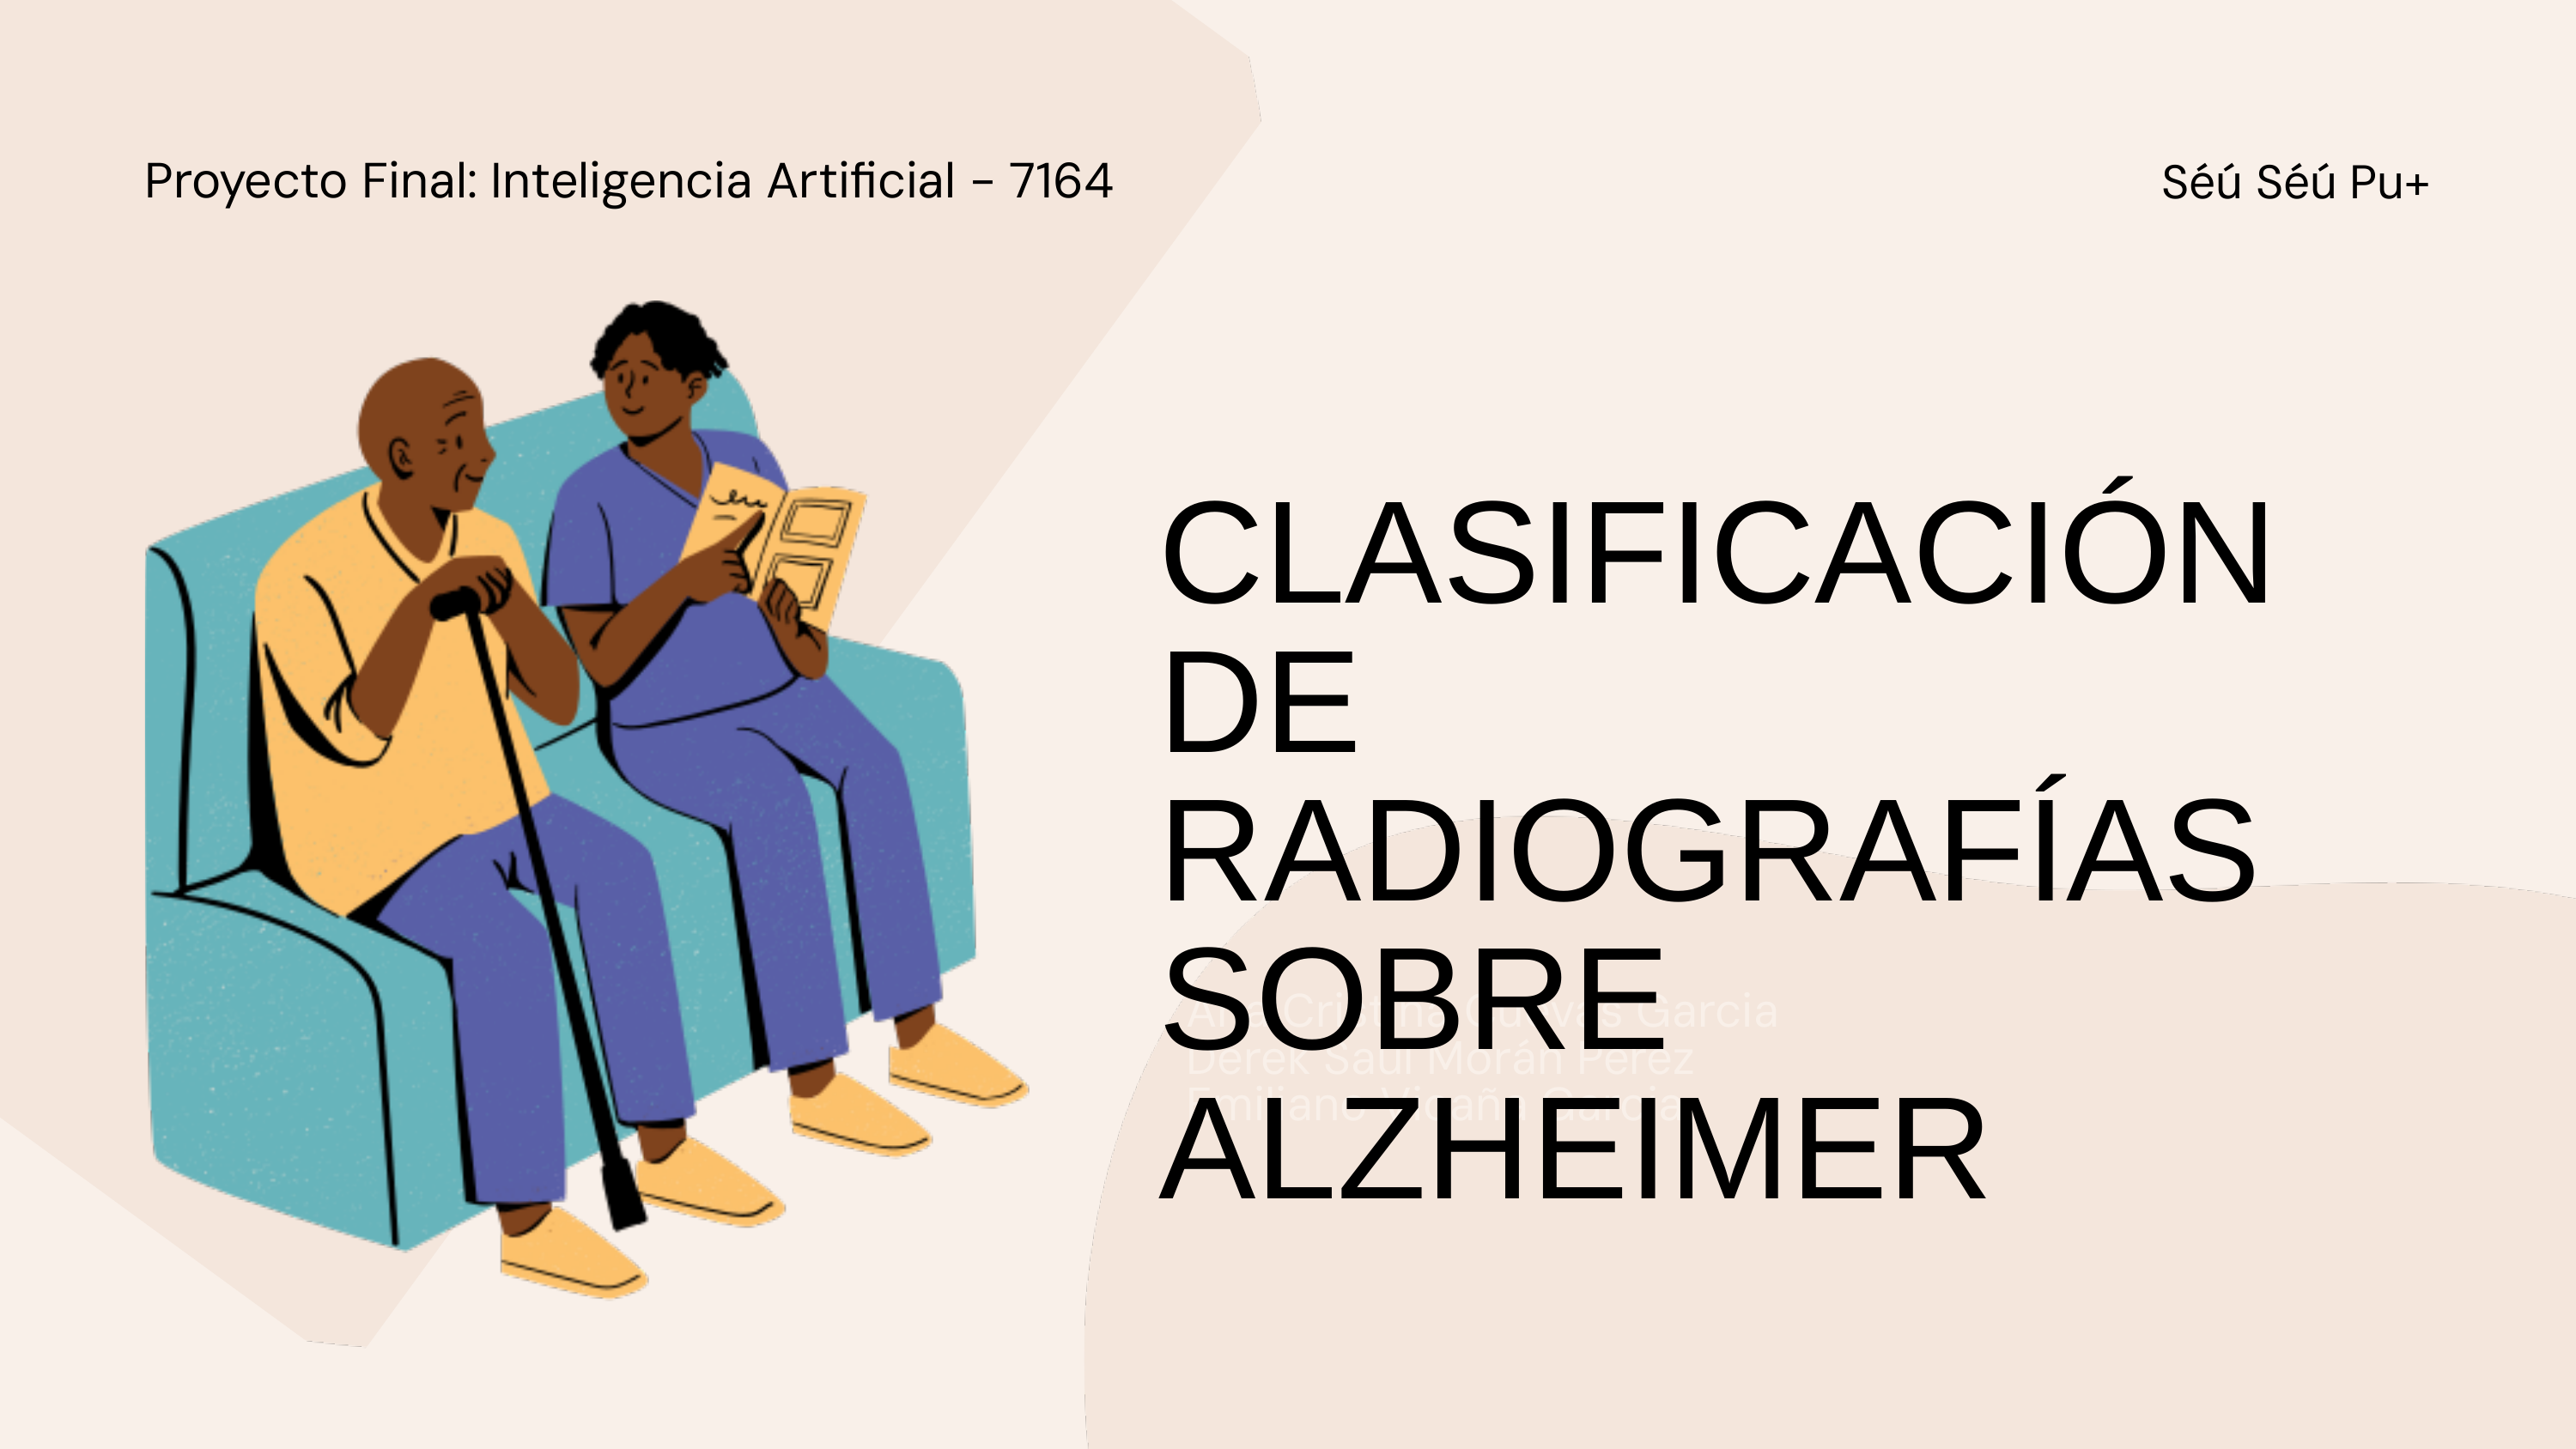

Proyecto Final: Inteligencia Artificial - 7164
Séú Séú Pu+

CLASIFICACIÓN DE RADIOGRAFÍAS SOBRE  ALZHEIMER
Ana Cristina Cuevas Garcia
Derek Saúl Morán Pérez
Emiliano Vicaña Garcia